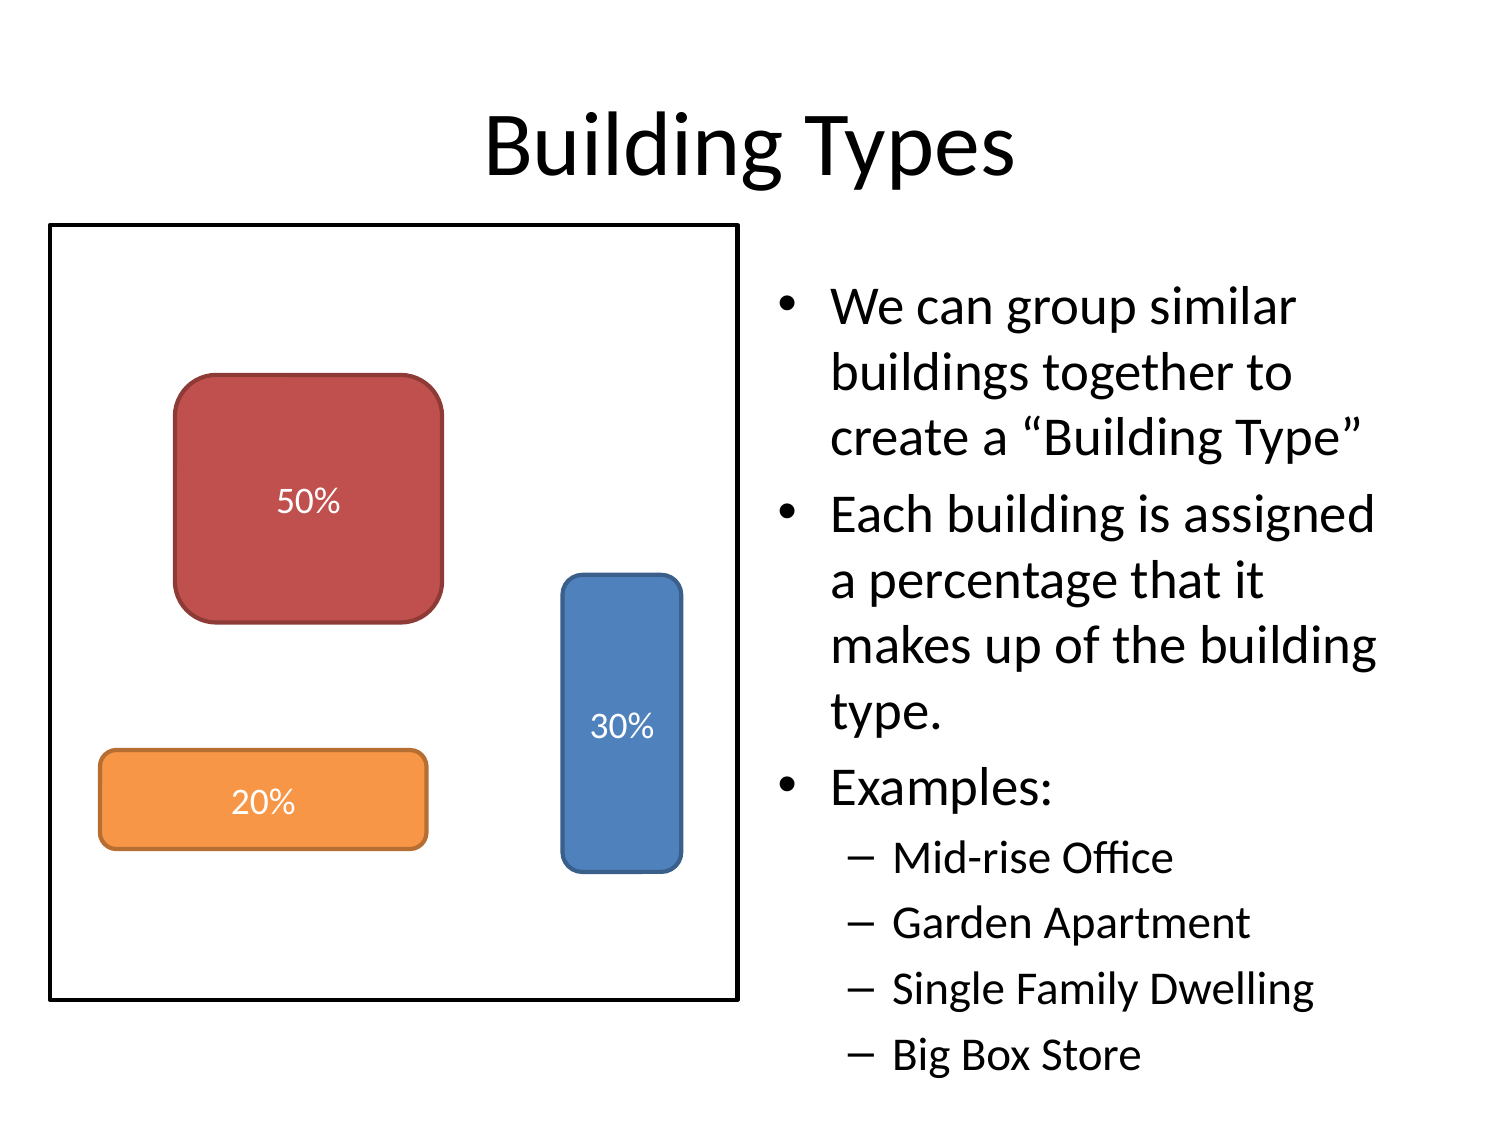

# Building Types

We can group similar buildings together to create a “Building Type”
Each building is assigned a percentage that it makes up of the building type.
Examples:
Mid-rise Office
Garden Apartment
Single Family Dwelling
Big Box Store

50%
30%
20%